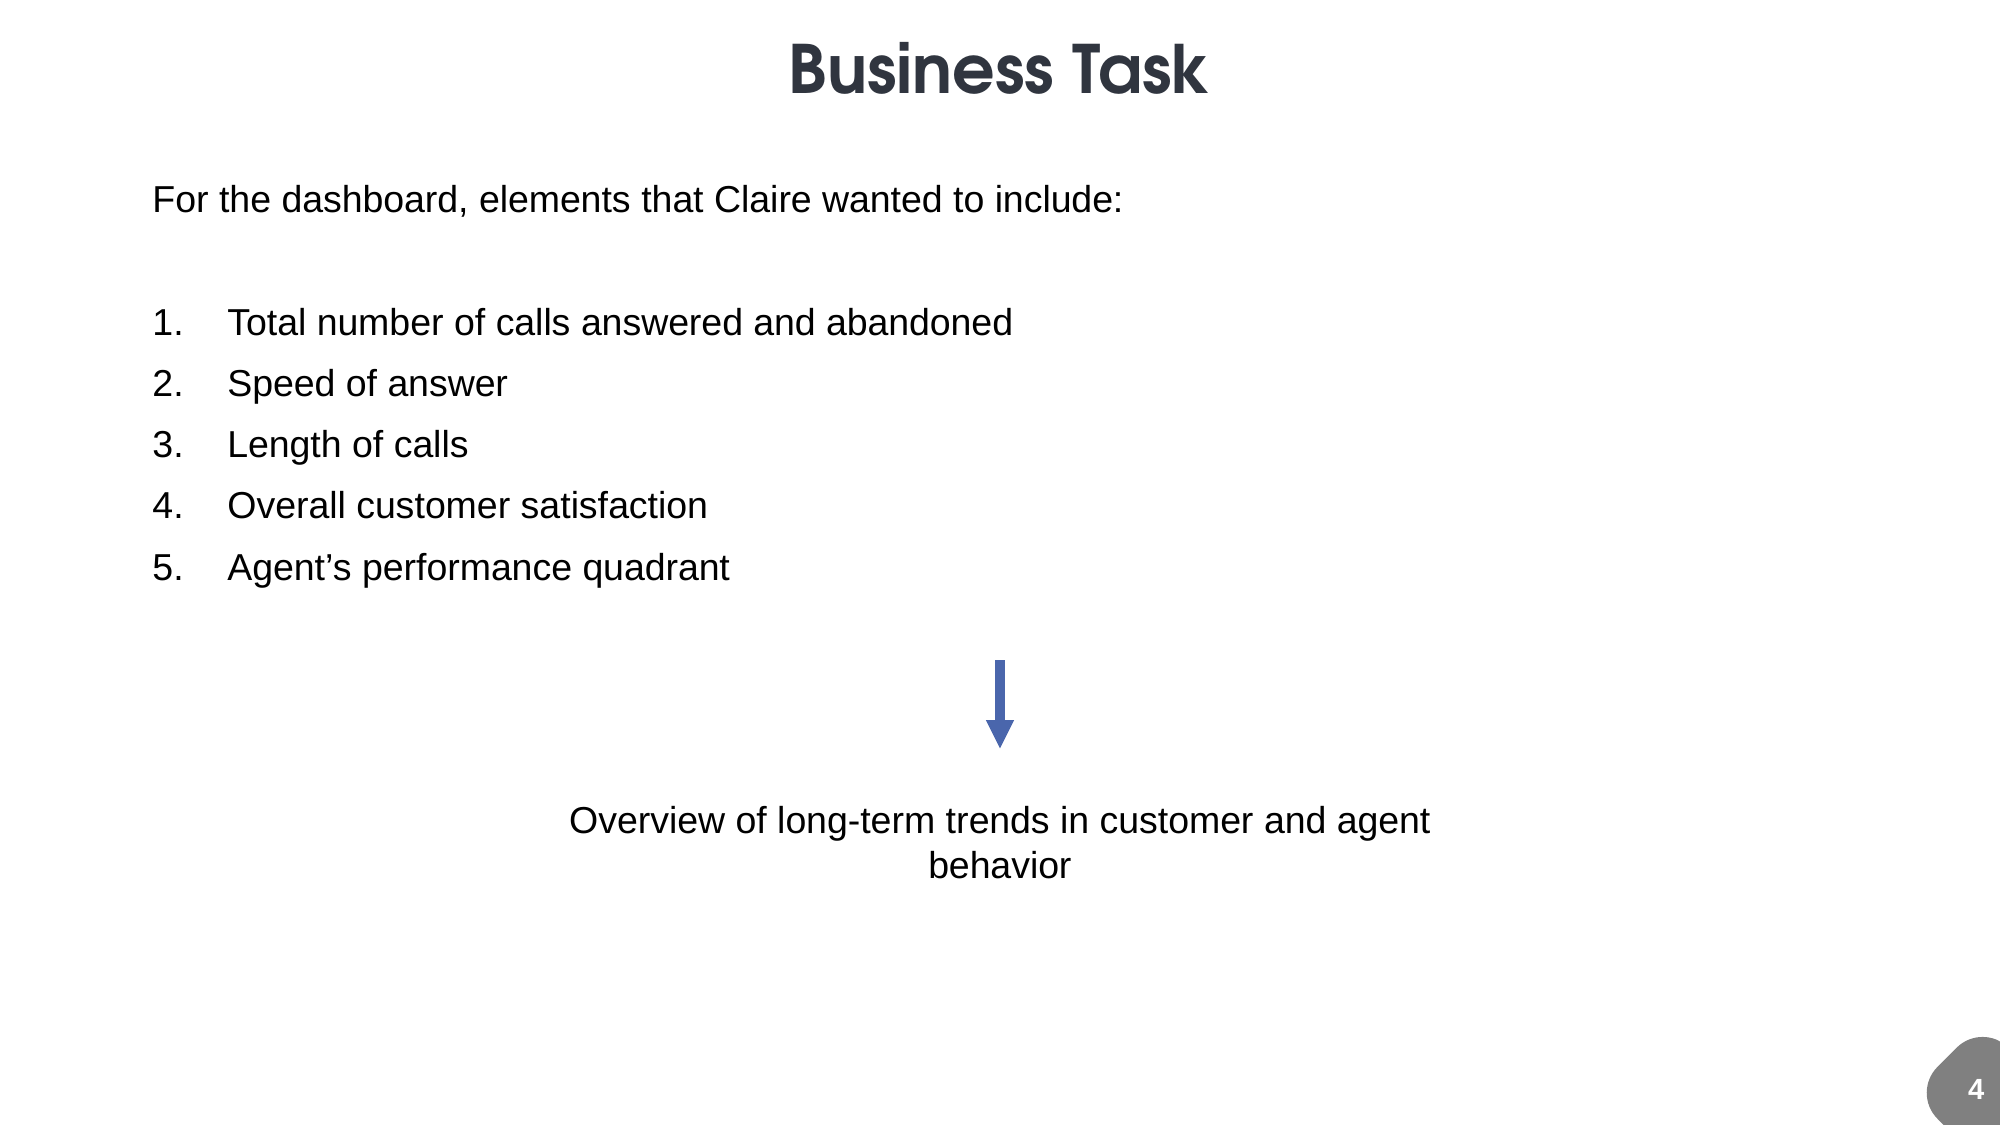

Business Task
For the dashboard, elements that Claire wanted to include:

Total number of calls answered and abandoned
Speed of answer
Length of calls
Overall customer satisfaction
Agent’s performance quadrant
Overview of long-term trends in customer and agent behavior

4